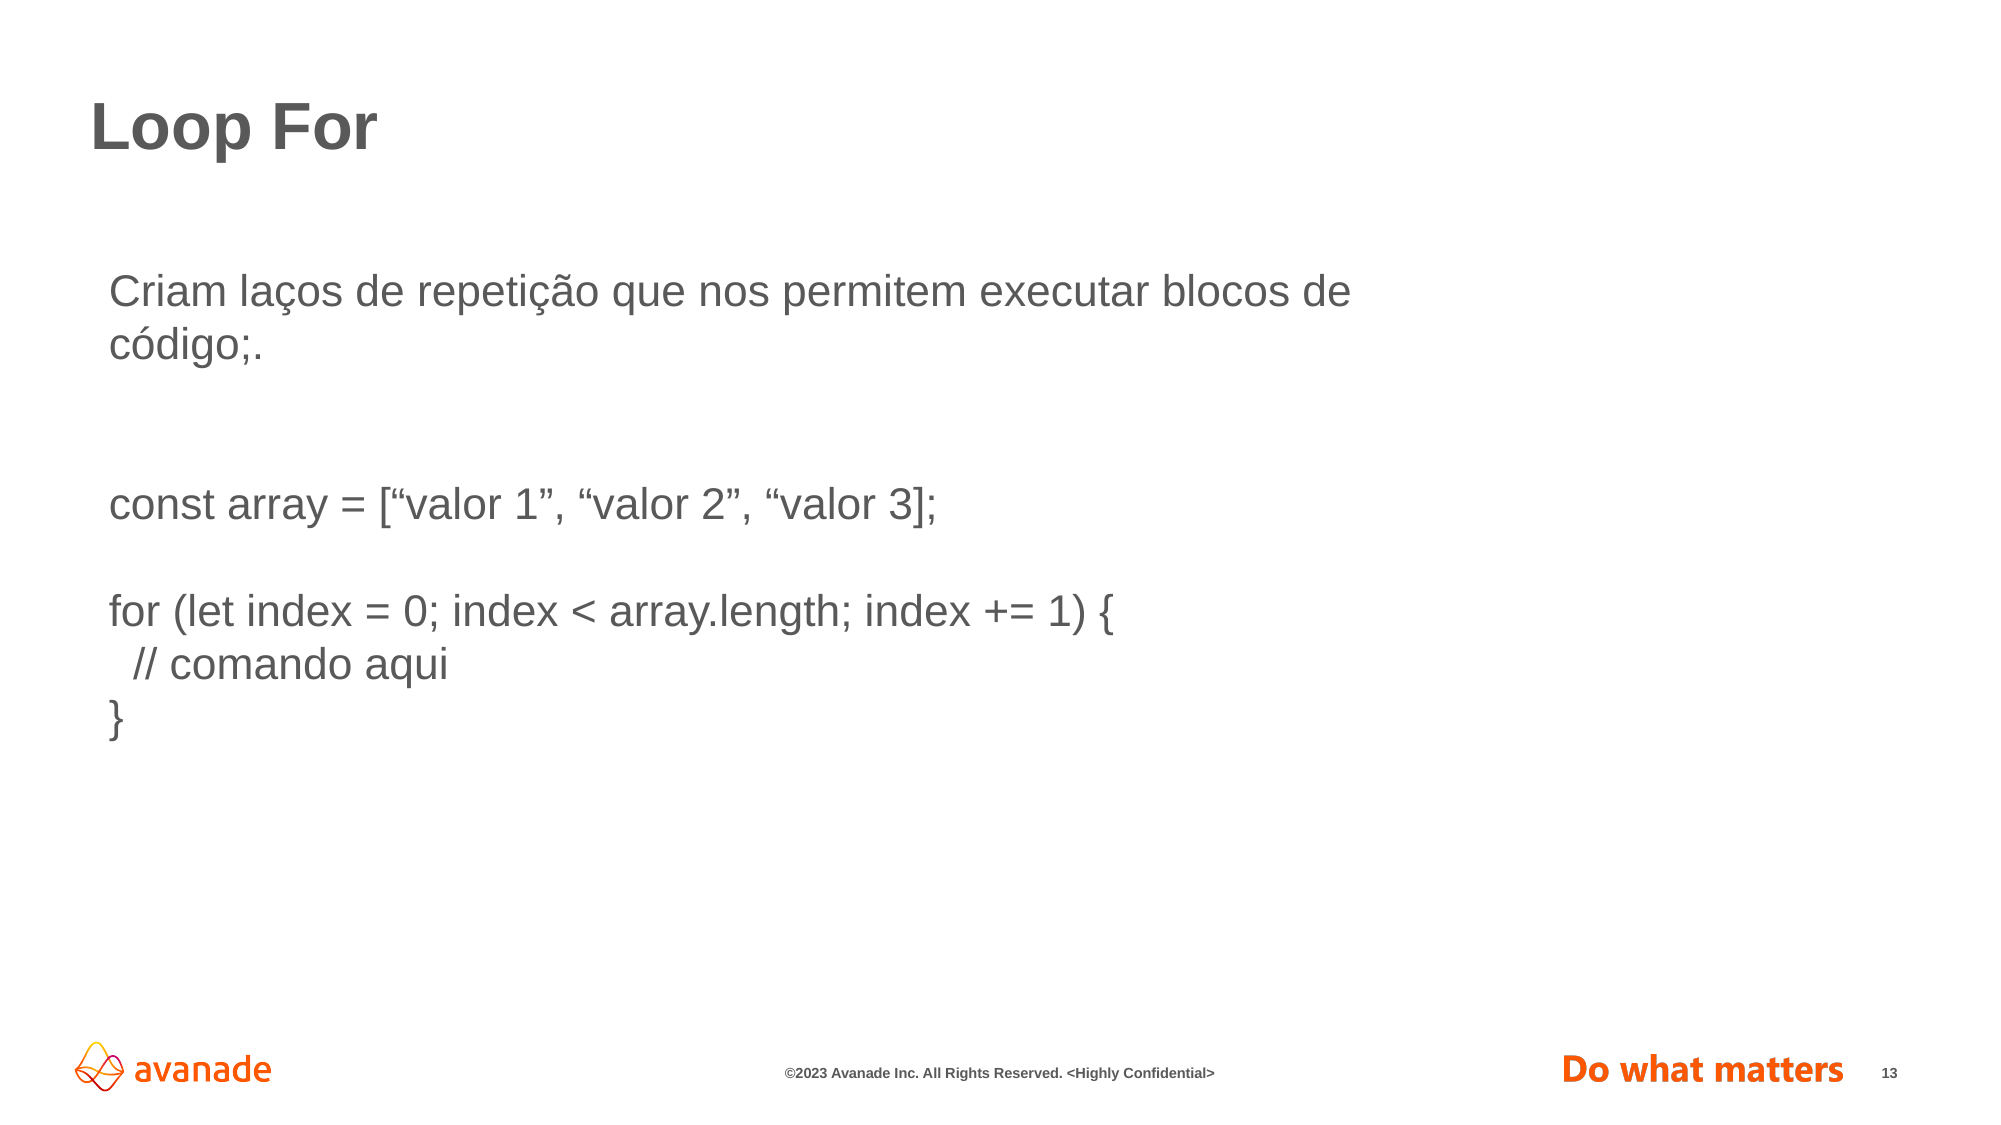

# Loop For

Criam laços de repetição que nos permitem executar blocos de código;.

const array = [“valor 1”, “valor 2”, “valor 3];

for (let index = 0; index < array.length; index += 1) {
  // comando aqui
}